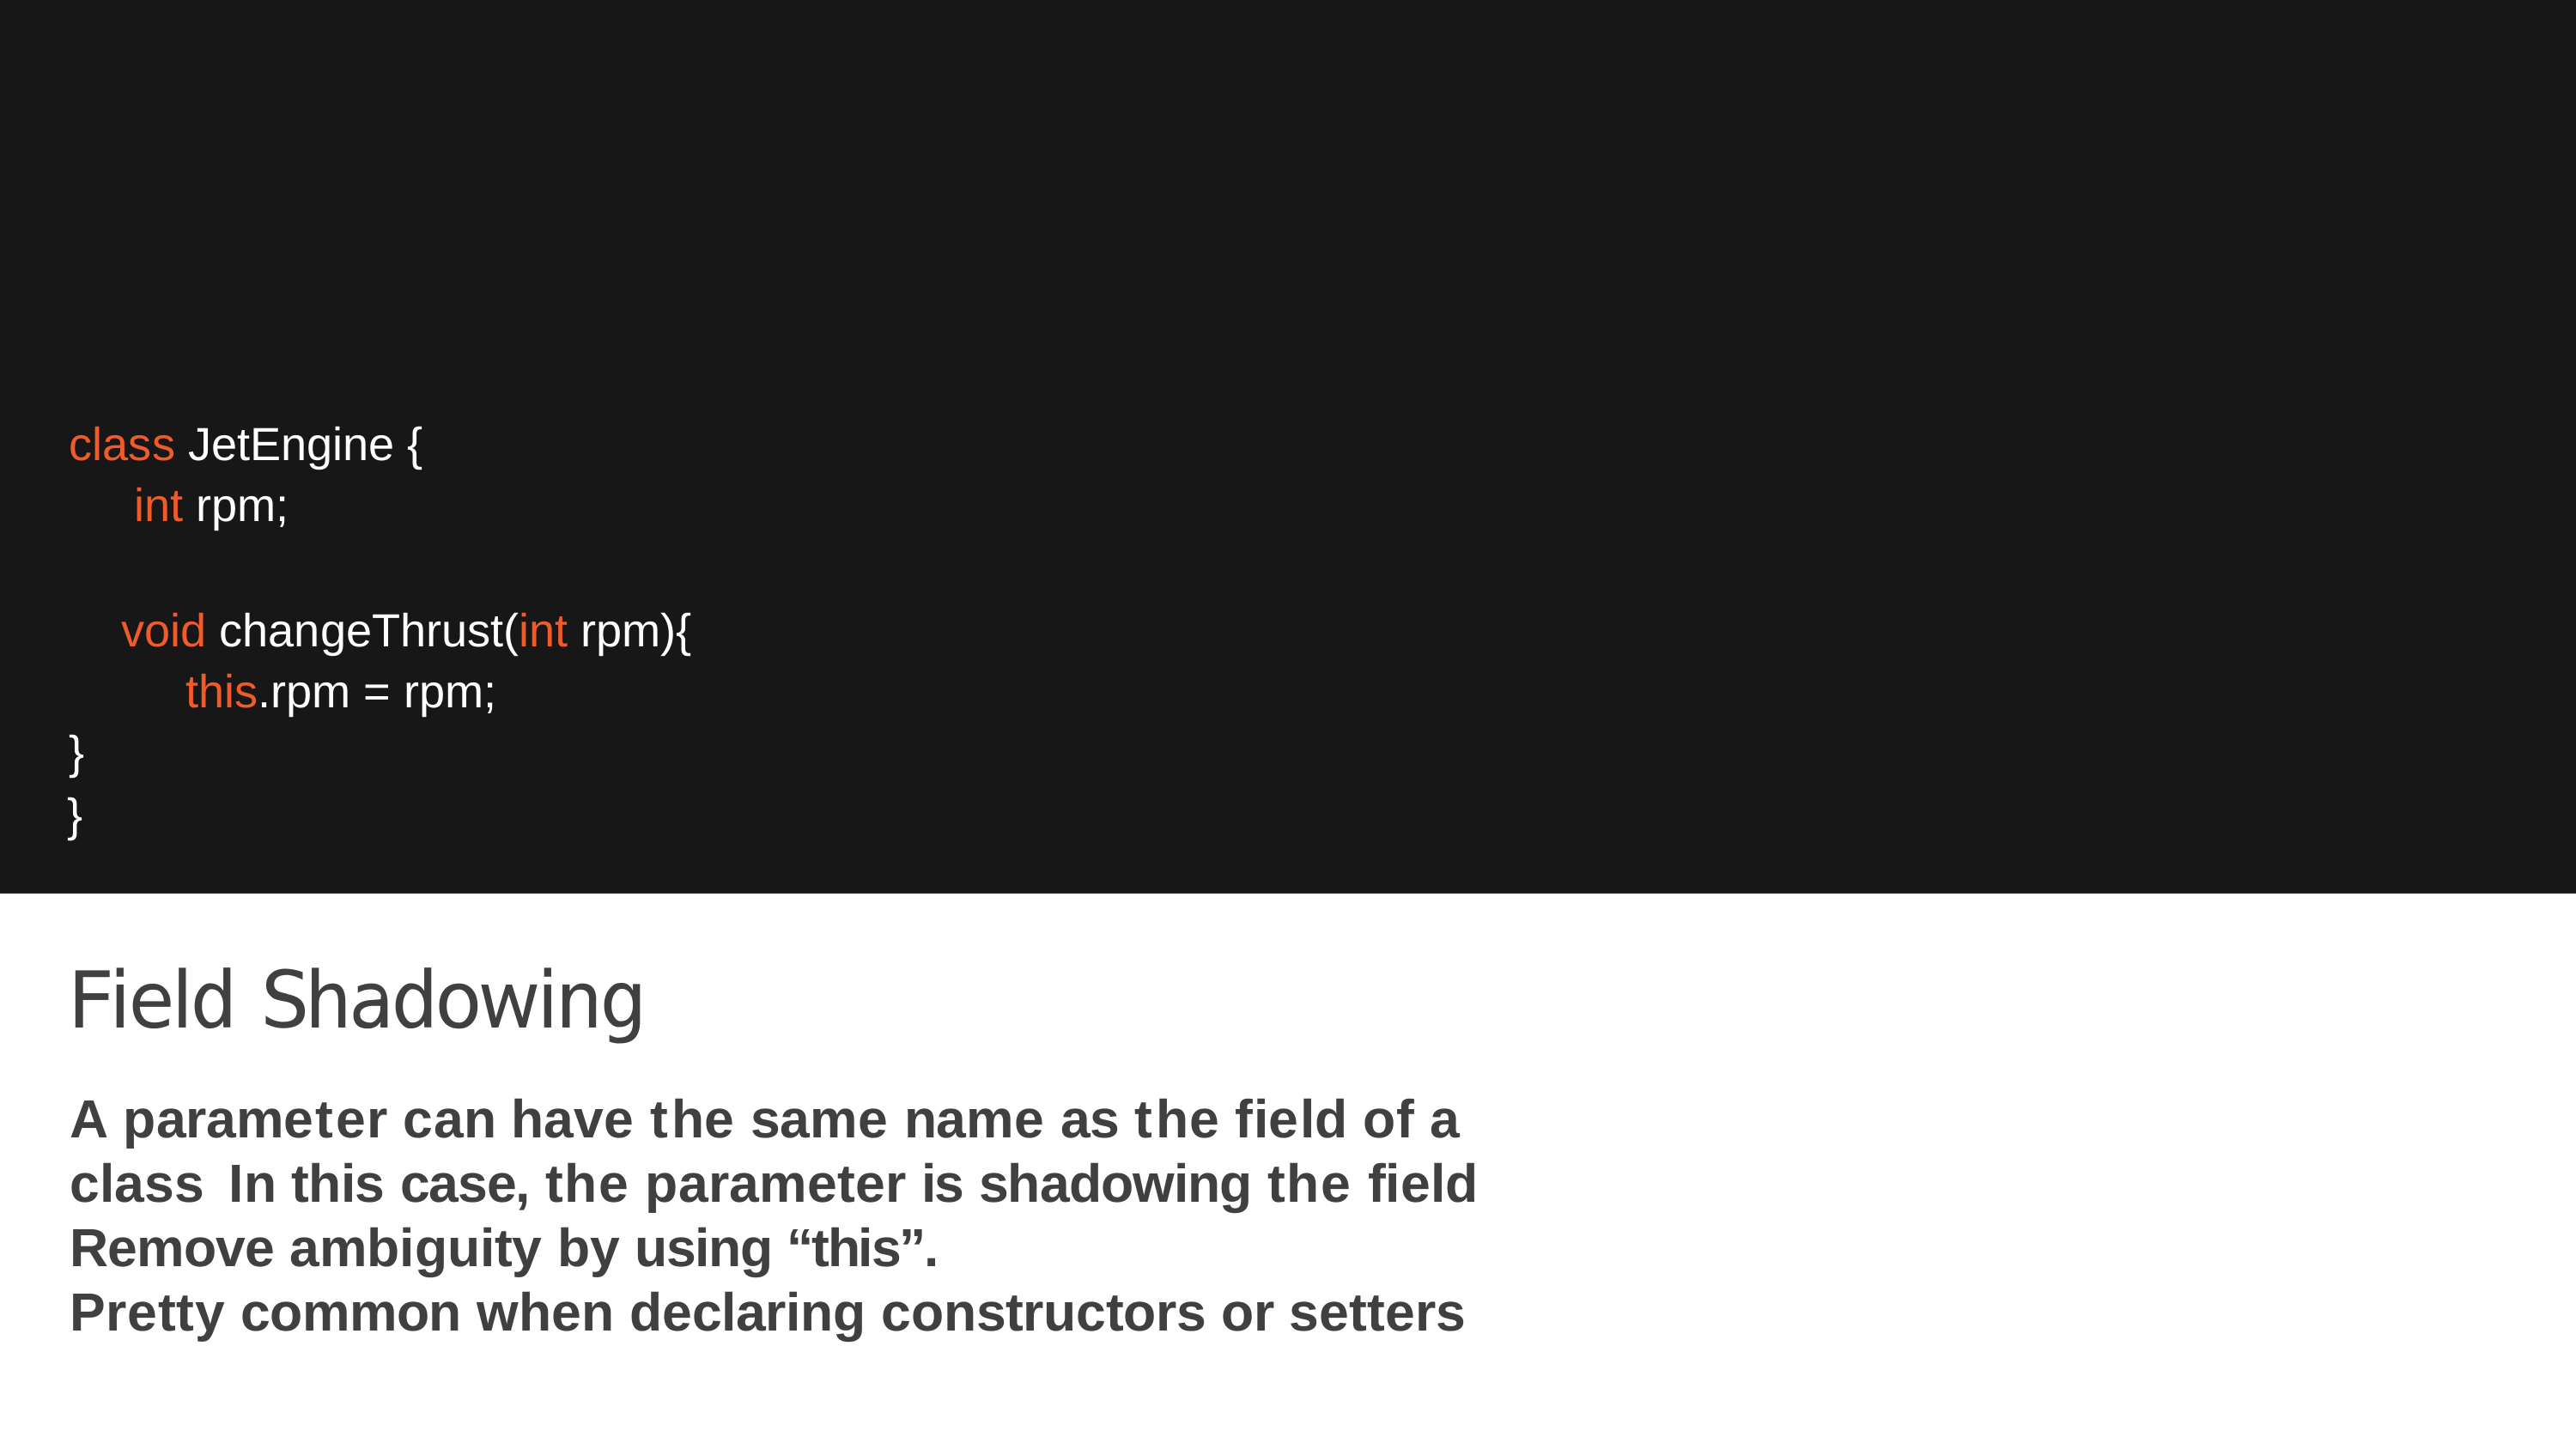

class JetEngine {  int rpm;

void changeThrust(int rpm){  this.rpm = rpm;
}
}
Field Shadowing
A parameter can have the same name as the field of a class  In this case, the parameter is shadowing the field
Remove ambiguity by using “this”.
Pretty common when declaring constructors or setters
28